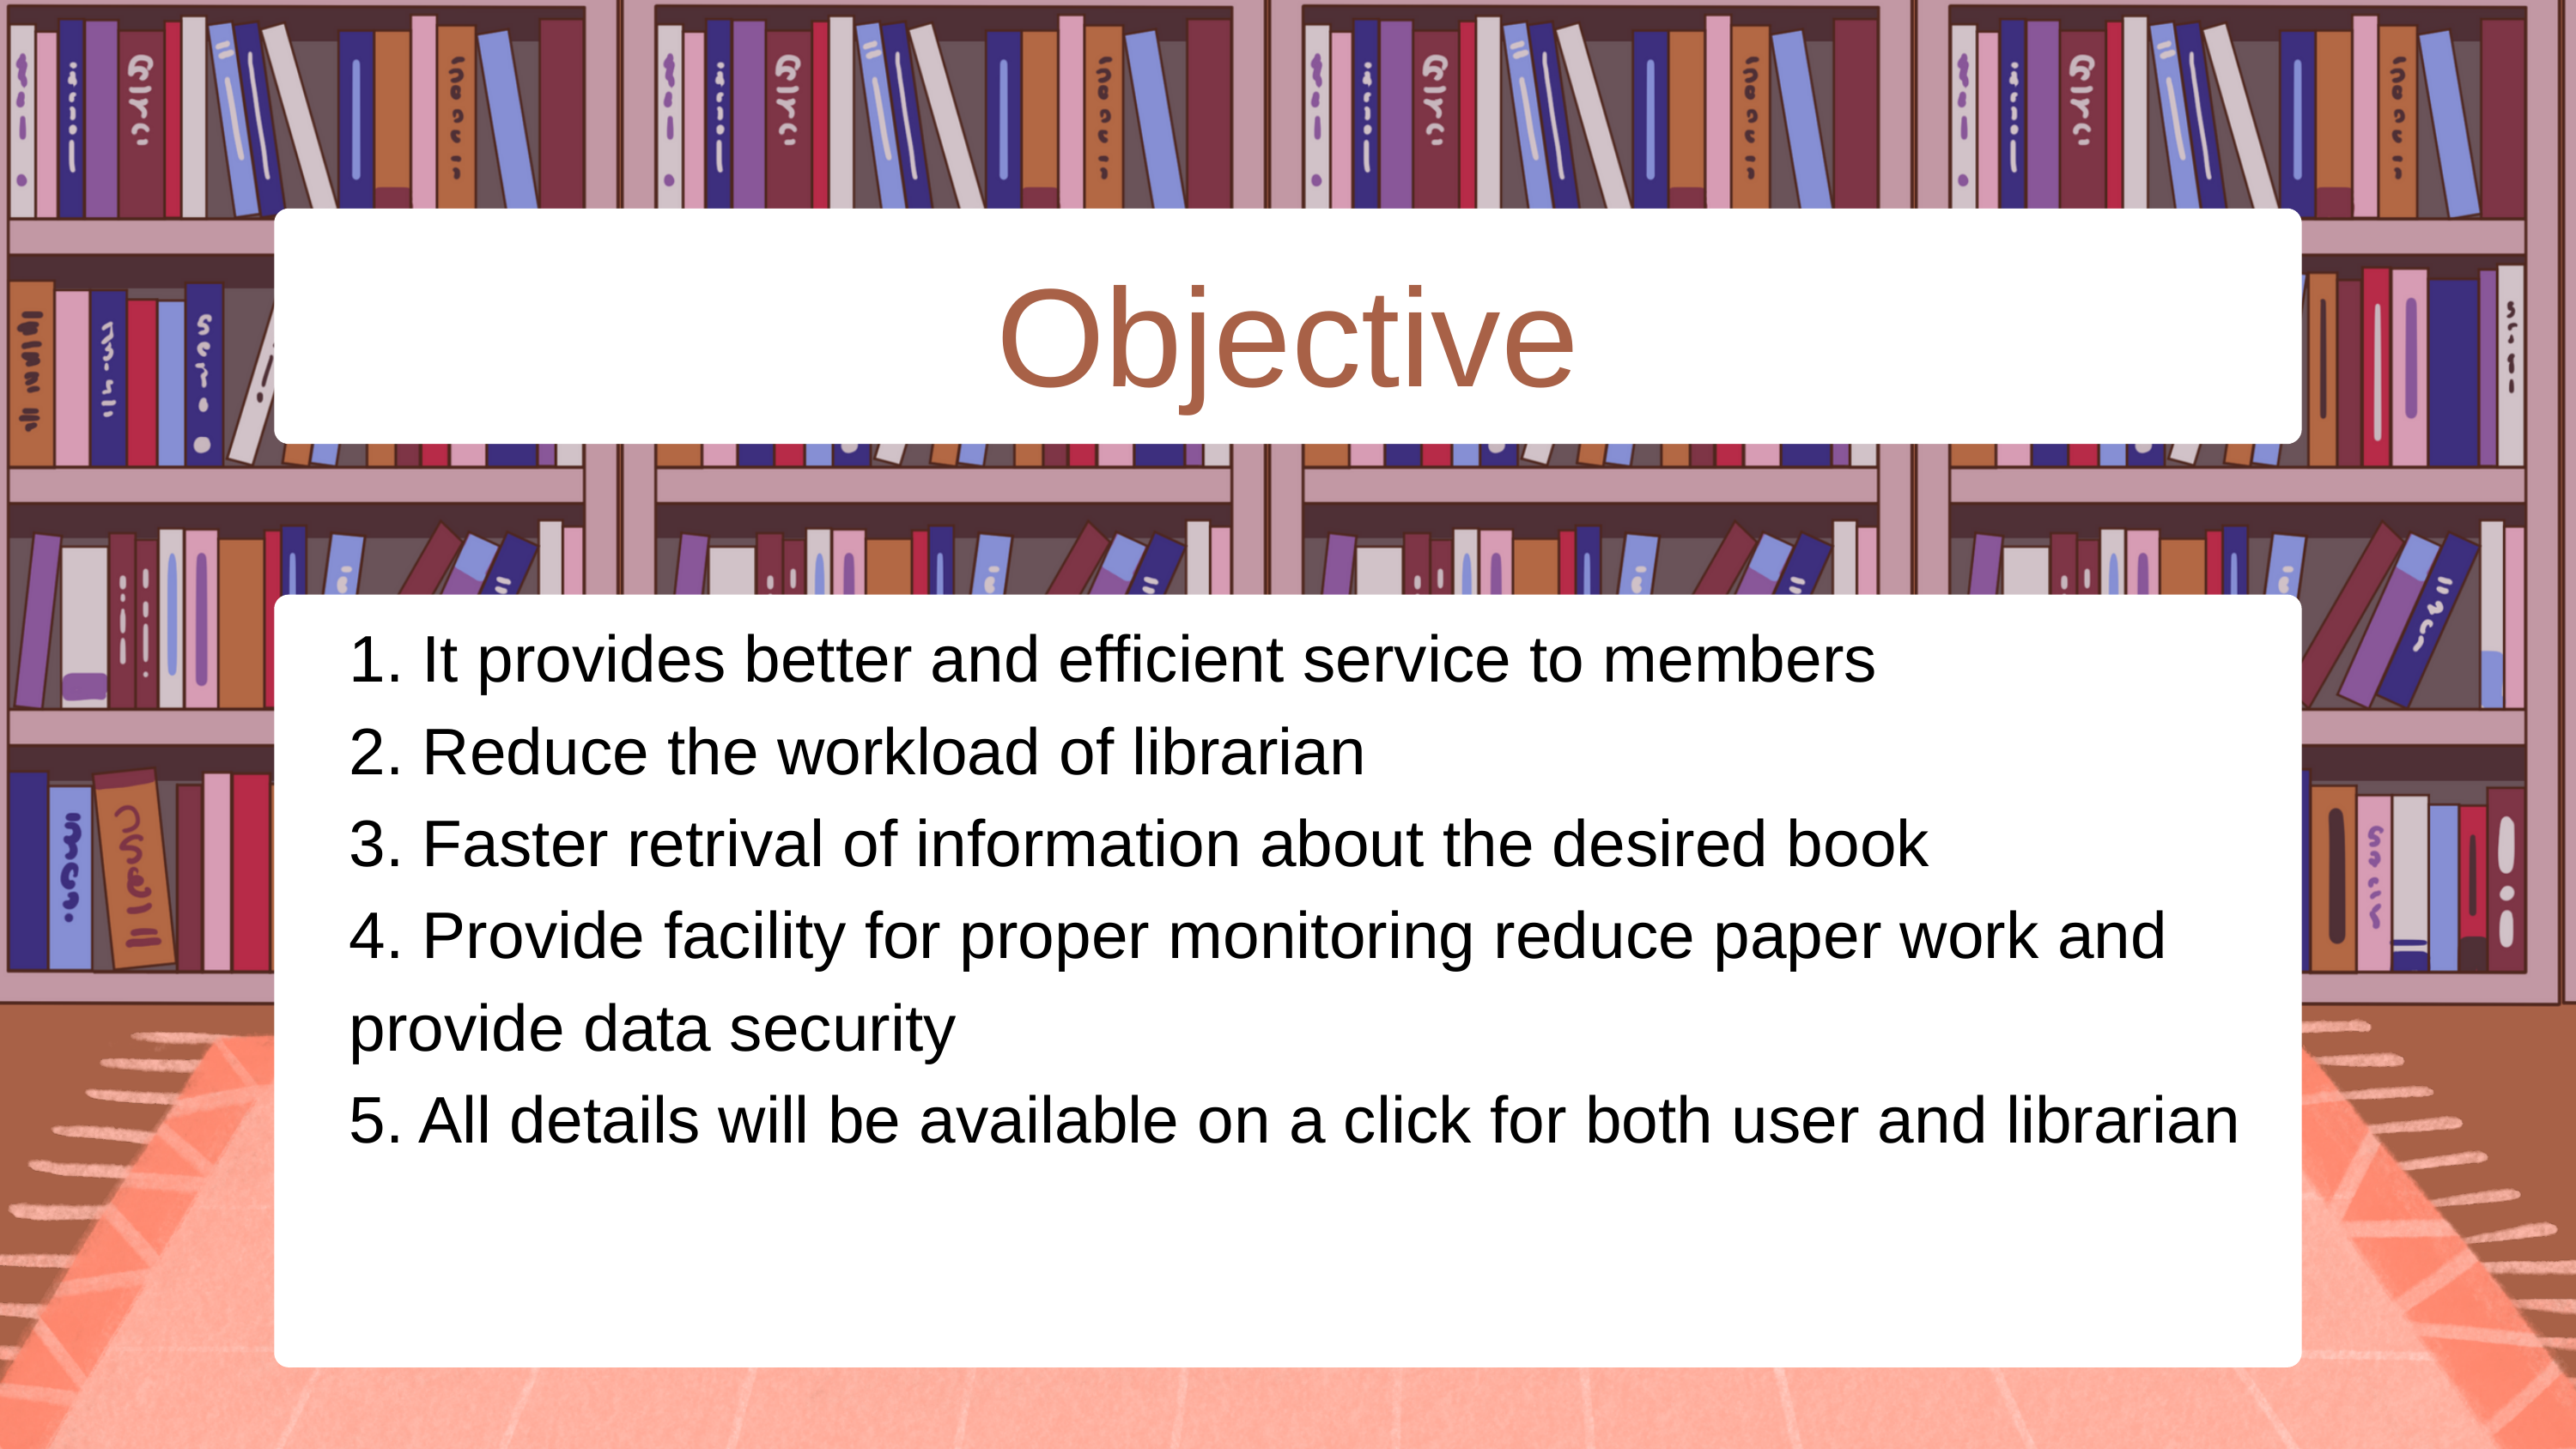

Objective

1. It provides better and efficient service to members
2. Reduce the workload of librarian
3. Faster retrival of information about the desired book
4. Provide facility for proper monitoring reduce paper work and provide data security
5. All details will be available on a click for both user and librarian